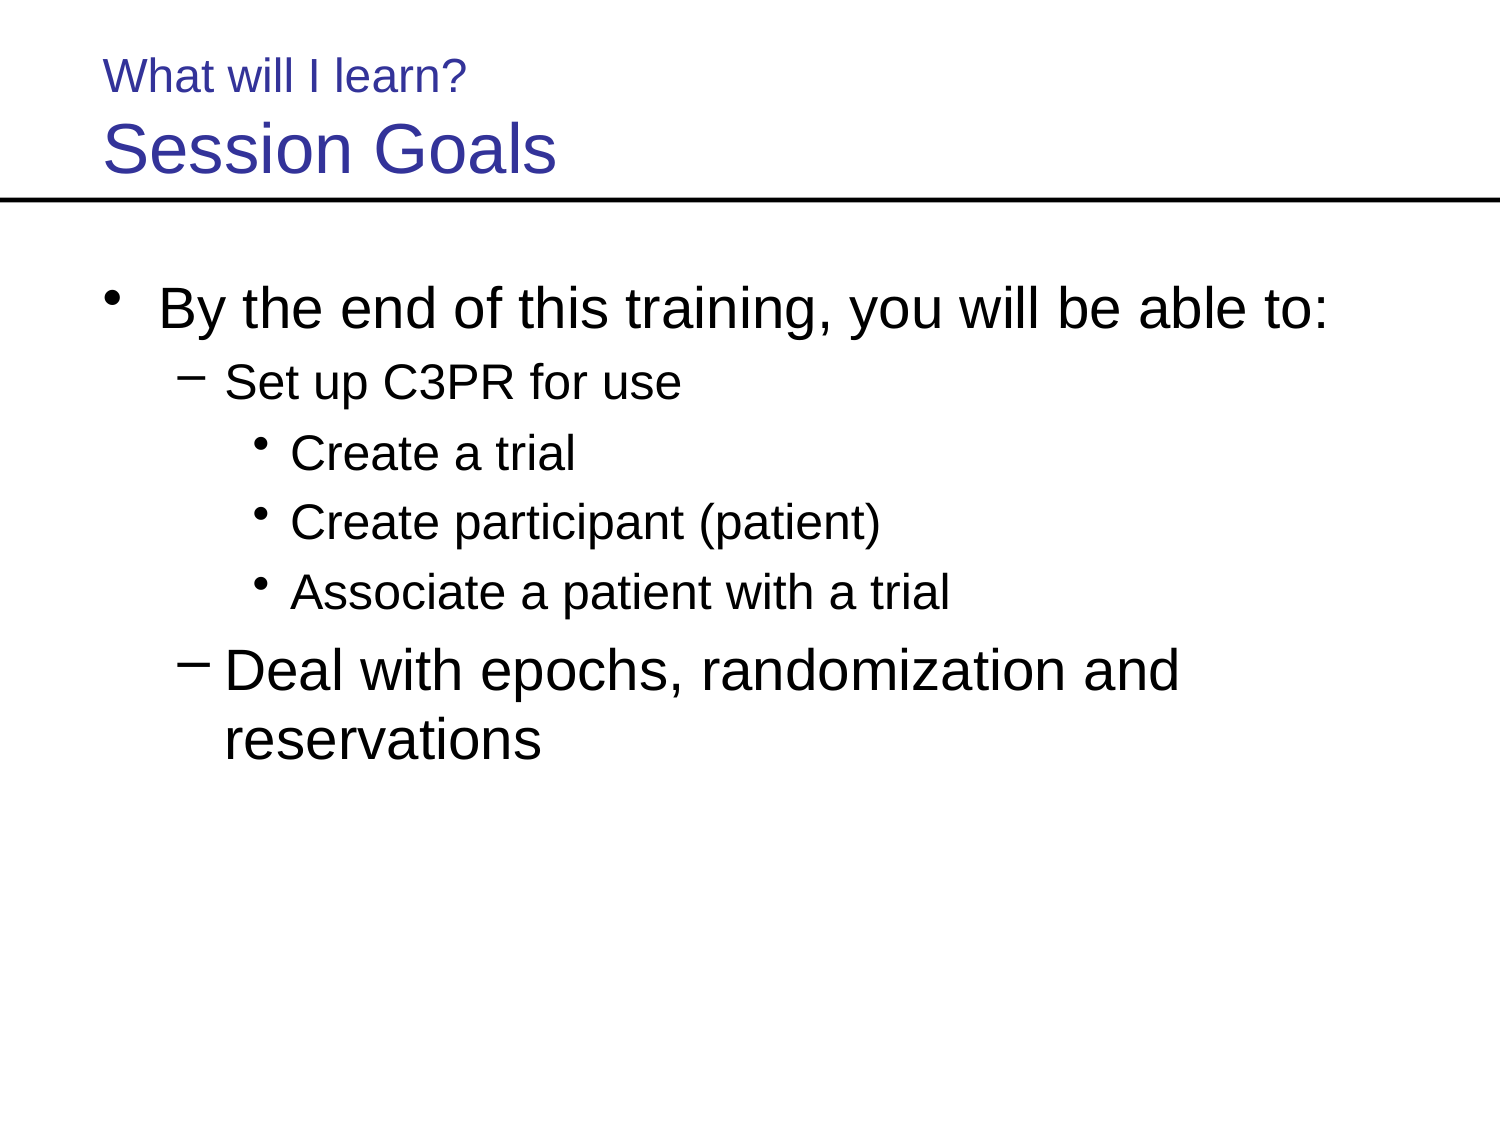

# What will I learn? Session Goals
By the end of this training, you will be able to:
Set up C3PR for use
Create a trial
Create participant (patient)
Associate a patient with a trial
Deal with epochs, randomization and reservations